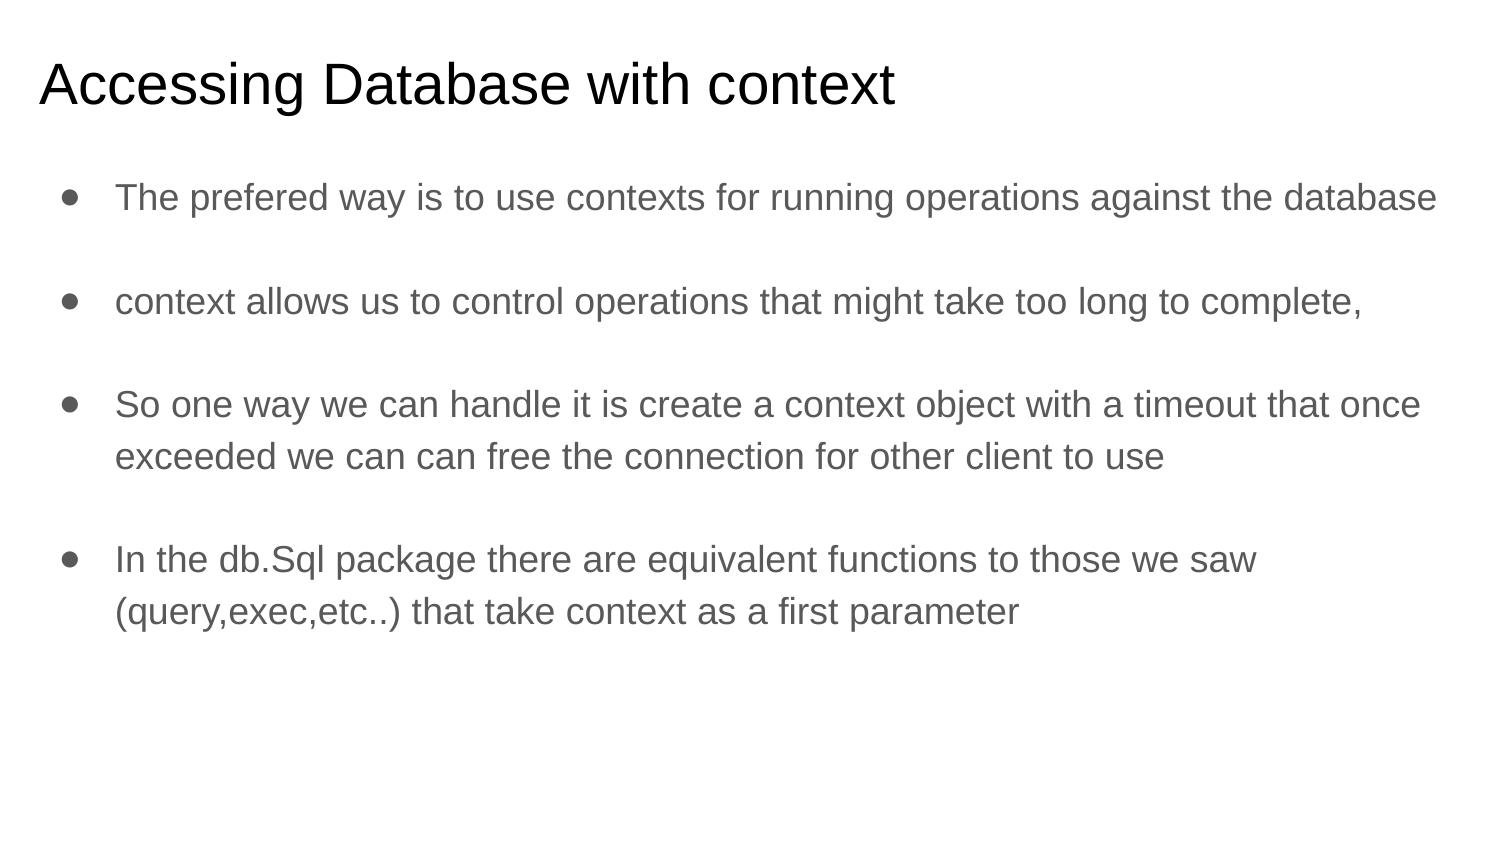

# Accessing Database with context
The prefered way is to use contexts for running operations against the database

context allows us to control operations that might take too long to complete,

So one way we can handle it is create a context object with a timeout that once exceeded we can can free the connection for other client to use

In the db.Sql package there are equivalent functions to those we saw (query,exec,etc..) that take context as a first parameter